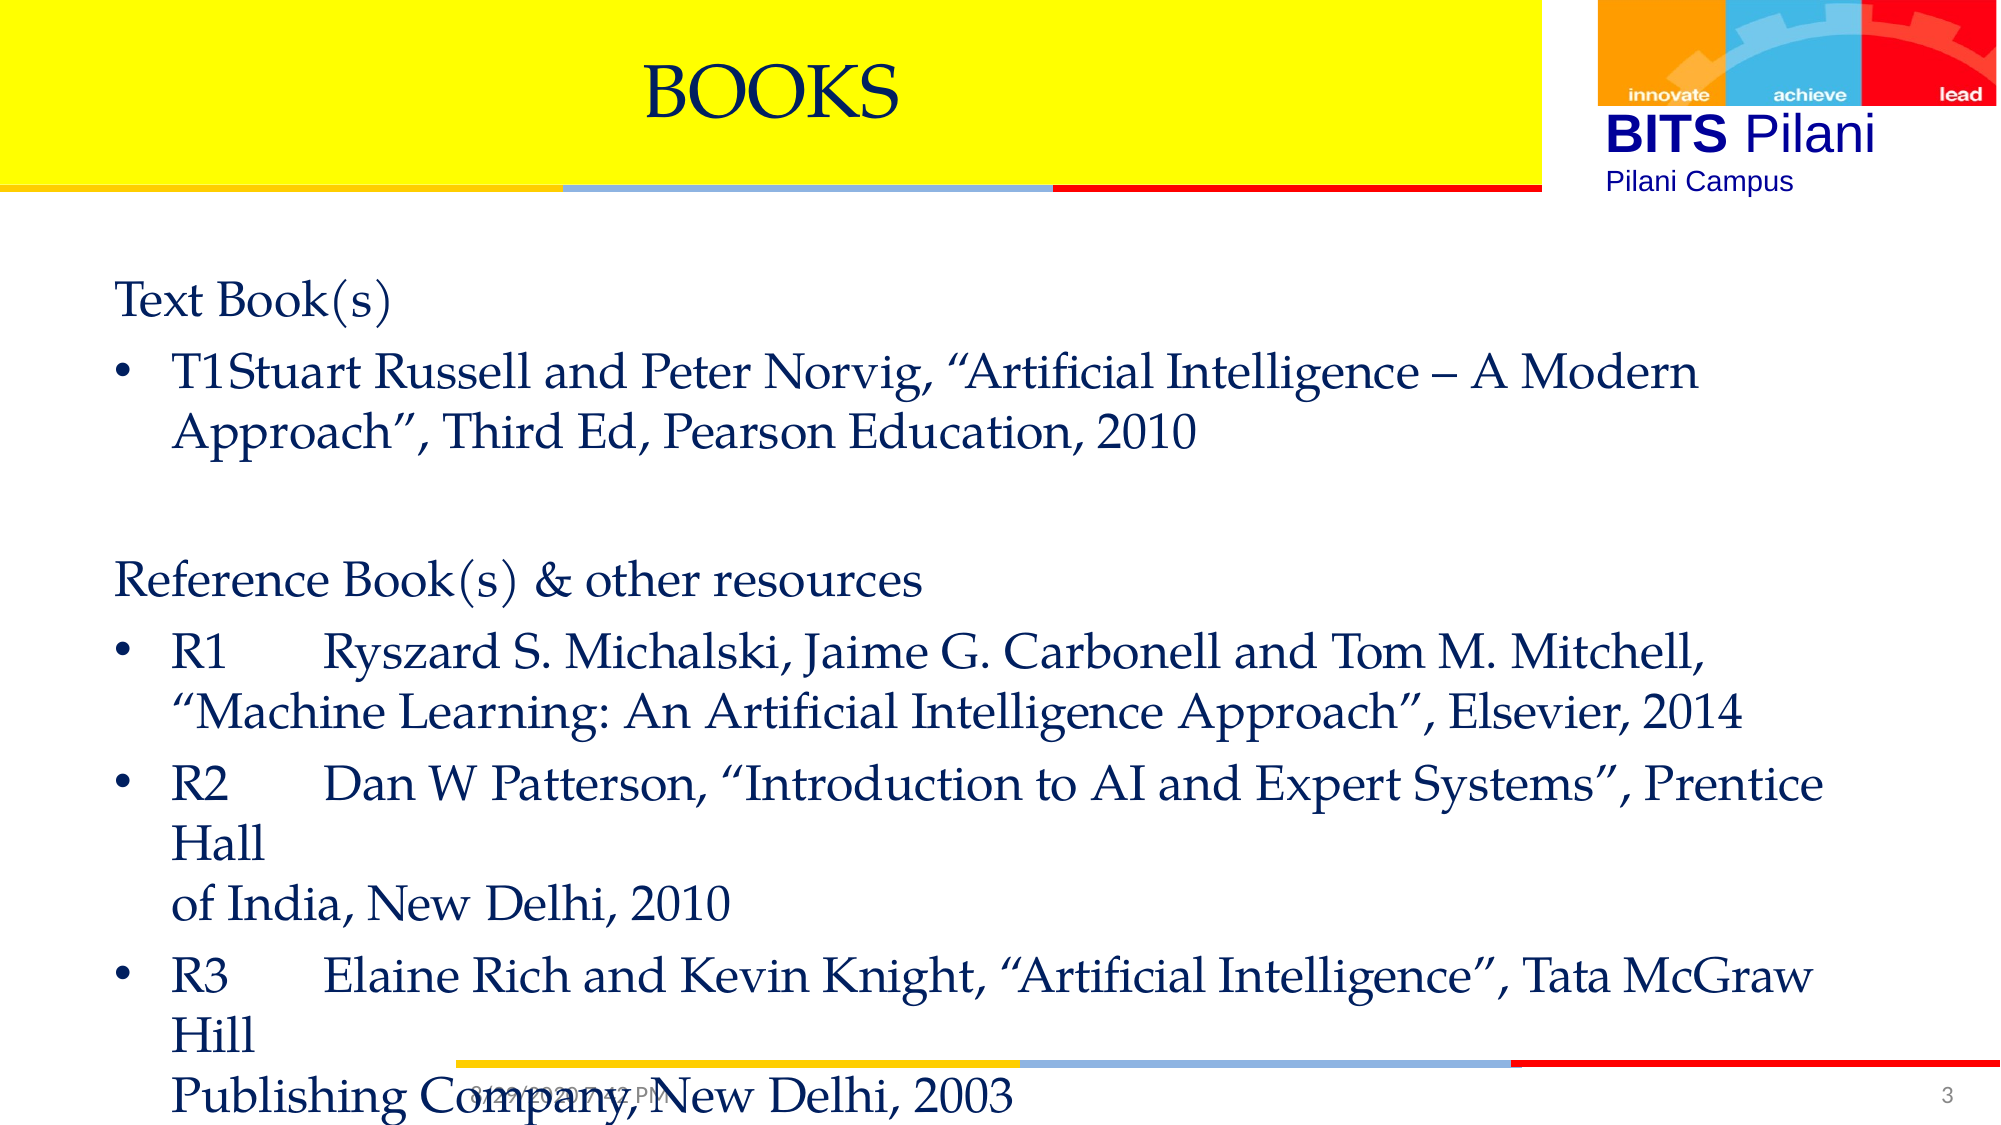

# BOOKS
BITS Pilani
Pilani Campus

Text Book(s)
T1	Stuart Russell and Peter Norvig, “Artificial Intelligence – A Modern
Approach”, Third Ed, Pearson Education, 2010

Reference Book(s) & other resources
R1	Ryszard S. Michalski, Jaime G. Carbonell and Tom M. Mitchell,
“Machine Learning: An Artificial Intelligence Approach”, Elsevier, 2014
R2	Dan W Patterson, “Introduction to AI and Expert Systems”, Prentice Hall
of India, New Delhi, 2010
R3	Elaine Rich and Kevin Knight, “Artificial Intelligence”, Tata McGraw Hill
Publishing Company, New Delhi, 2003

8/29/2020 7:42 PM
3